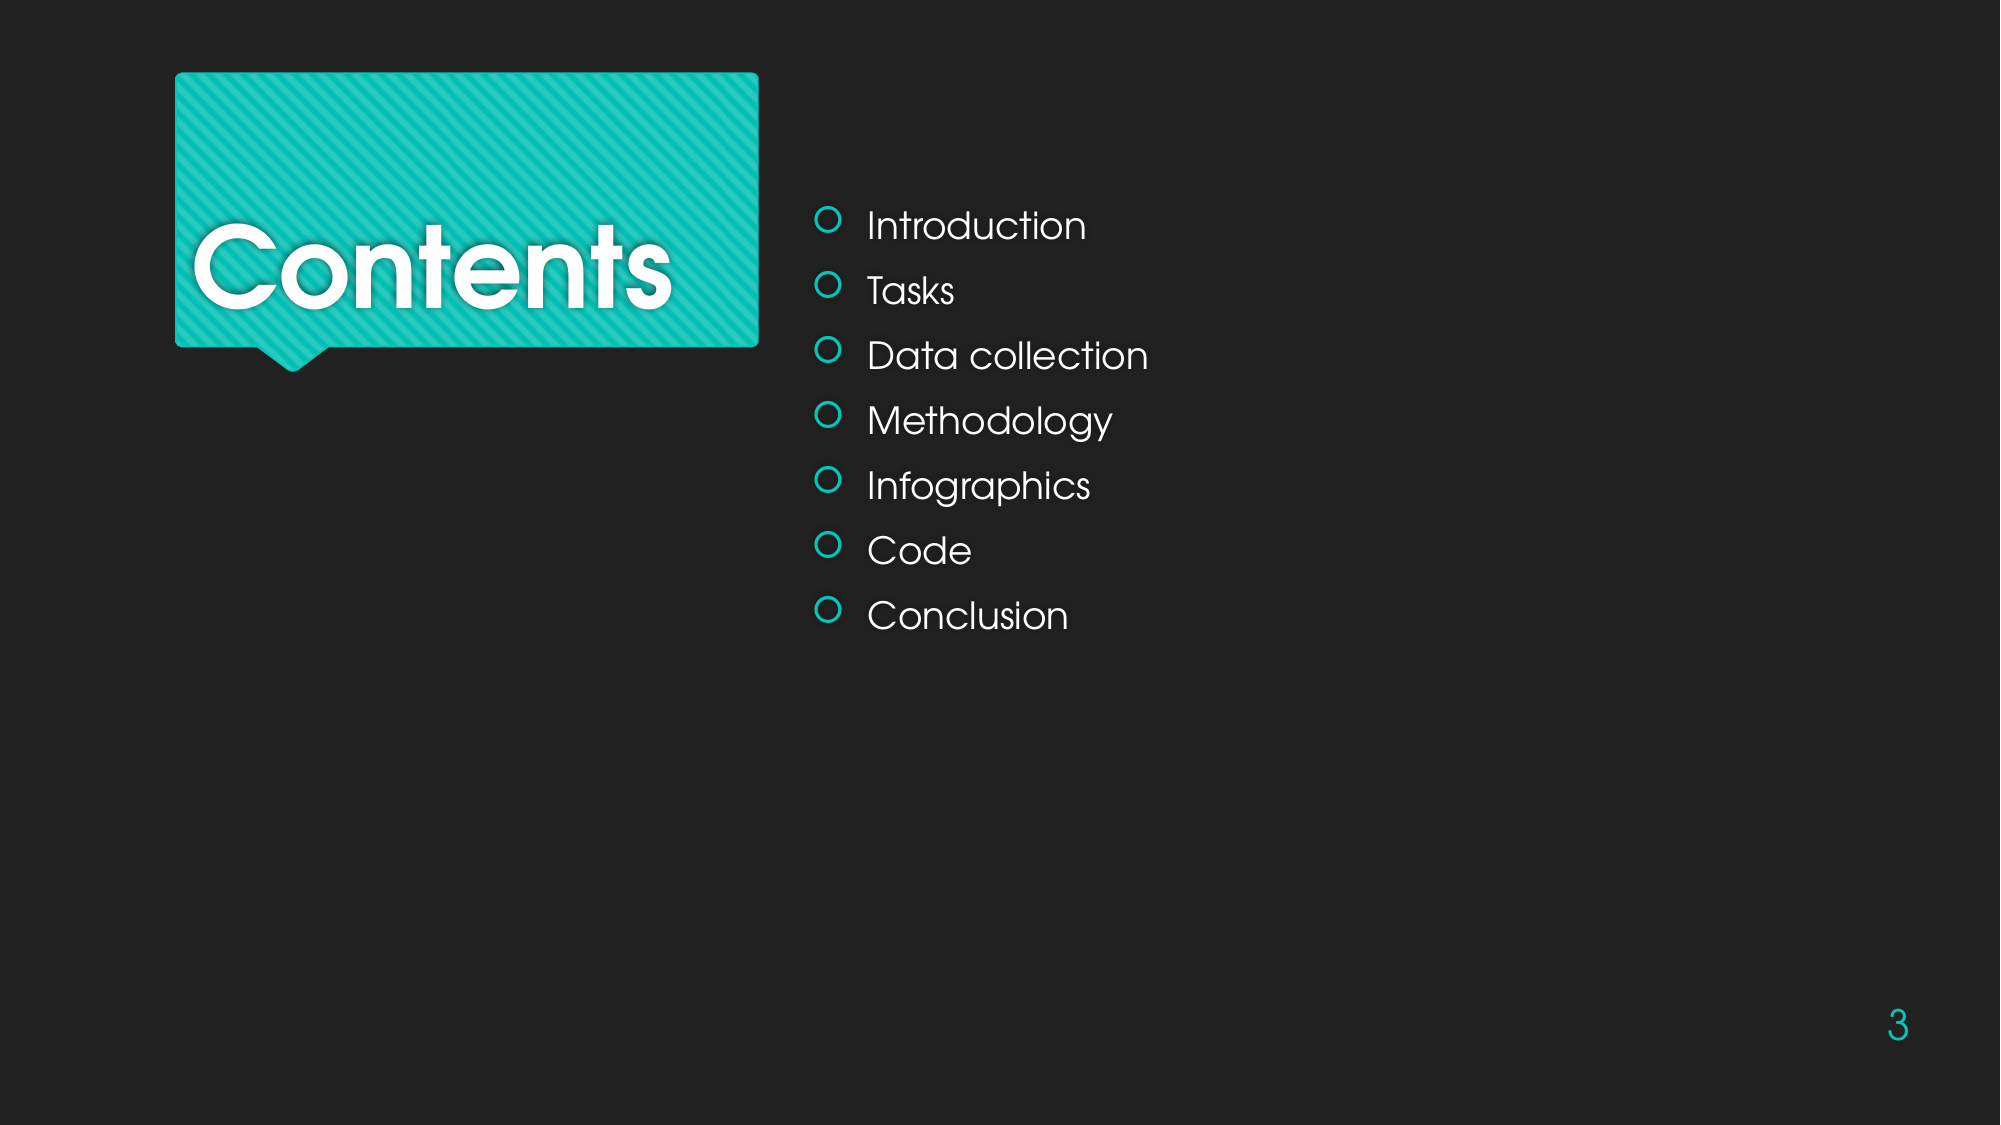

# Contents
Introduction
Tasks
Data collection
Methodology
Infographics
Code
Conclusion

3